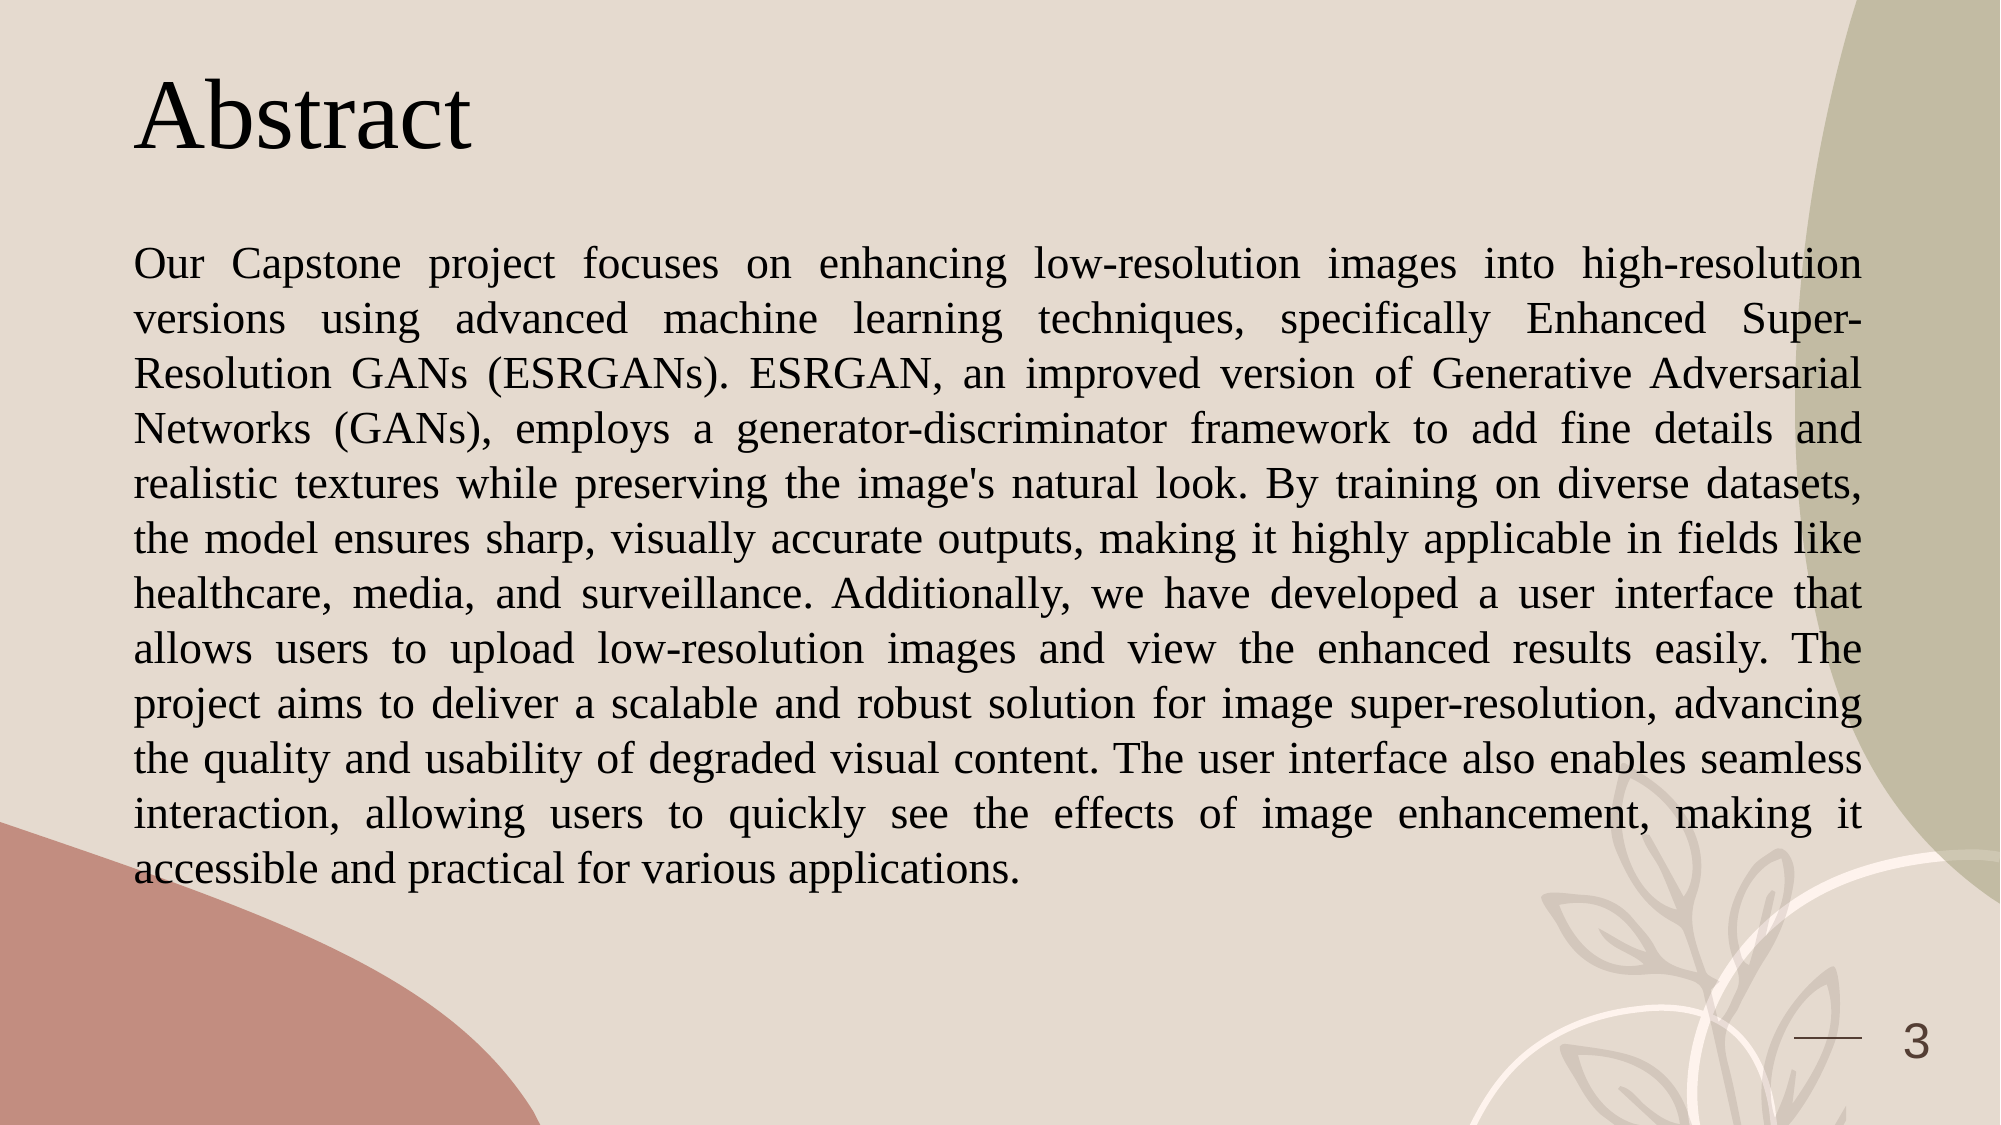

# Abstract
Our Capstone project focuses on enhancing low-resolution images into high-resolution versions using advanced machine learning techniques, specifically Enhanced Super-Resolution GANs (ESRGANs). ESRGAN, an improved version of Generative Adversarial Networks (GANs), employs a generator-discriminator framework to add fine details and realistic textures while preserving the image's natural look. By training on diverse datasets, the model ensures sharp, visually accurate outputs, making it highly applicable in fields like healthcare, media, and surveillance. Additionally, we have developed a user interface that allows users to upload low-resolution images and view the enhanced results easily. The project aims to deliver a scalable and robust solution for image super-resolution, advancing the quality and usability of degraded visual content. The user interface also enables seamless interaction, allowing users to quickly see the effects of image enhancement, making it accessible and practical for various applications.
3